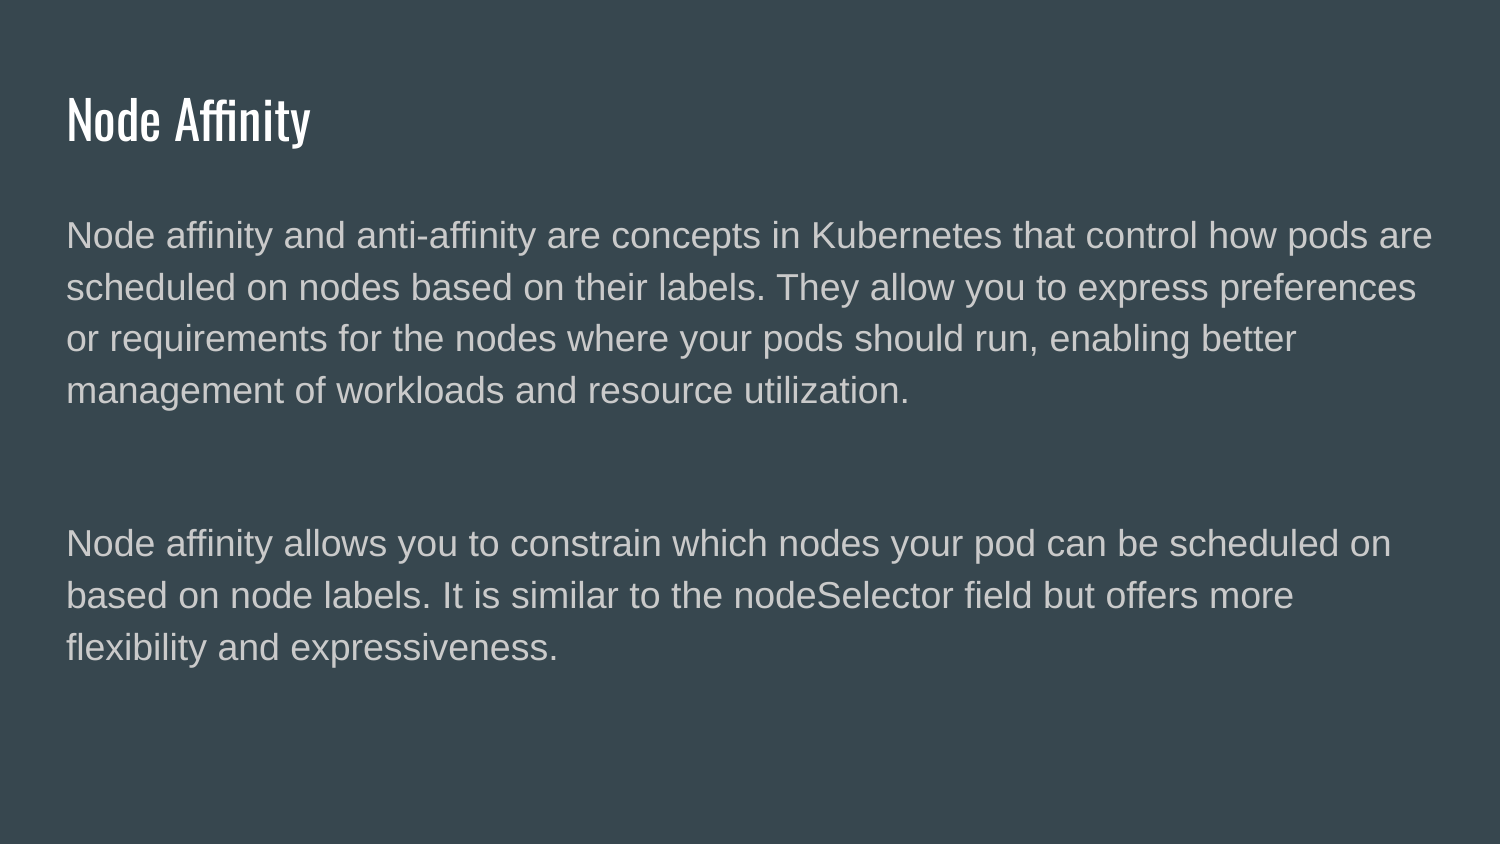

# Node Affinity
Node affinity and anti-affinity are concepts in Kubernetes that control how pods are scheduled on nodes based on their labels. They allow you to express preferences or requirements for the nodes where your pods should run, enabling better management of workloads and resource utilization.

Node affinity allows you to constrain which nodes your pod can be scheduled on based on node labels. It is similar to the nodeSelector field but offers more flexibility and expressiveness.